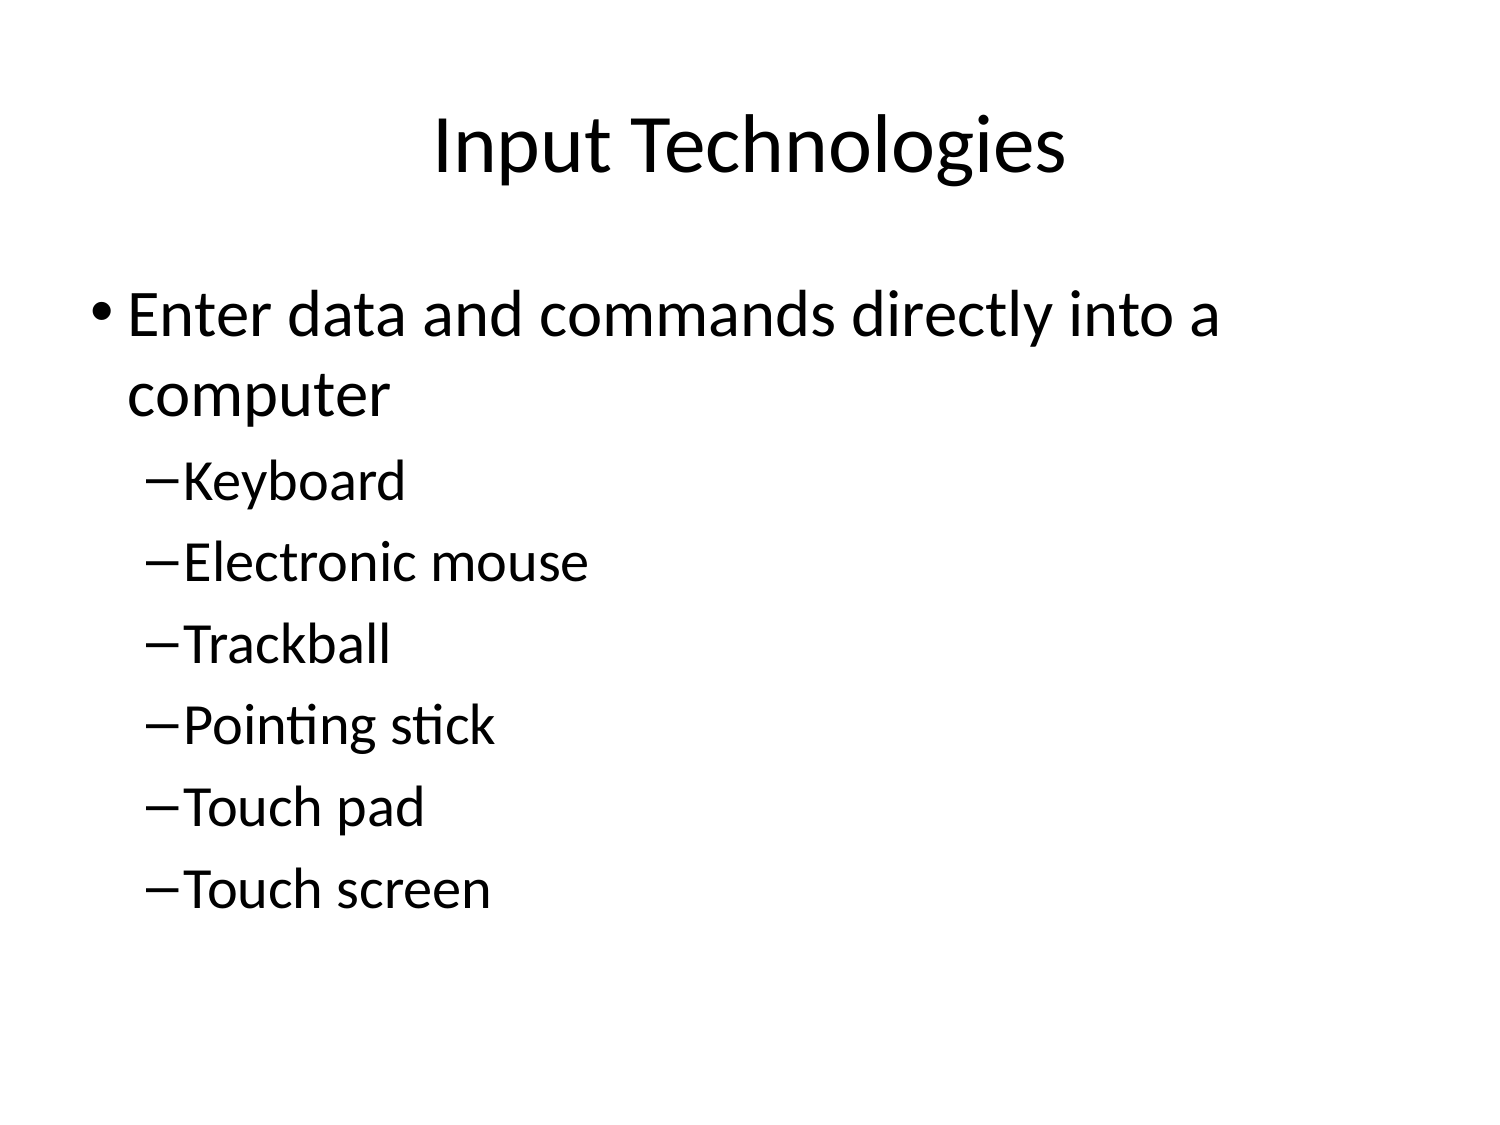

# Input Technologies
Enter data and commands directly into a computer
Keyboard
Electronic mouse
Trackball
Pointing stick
Touch pad
Touch screen